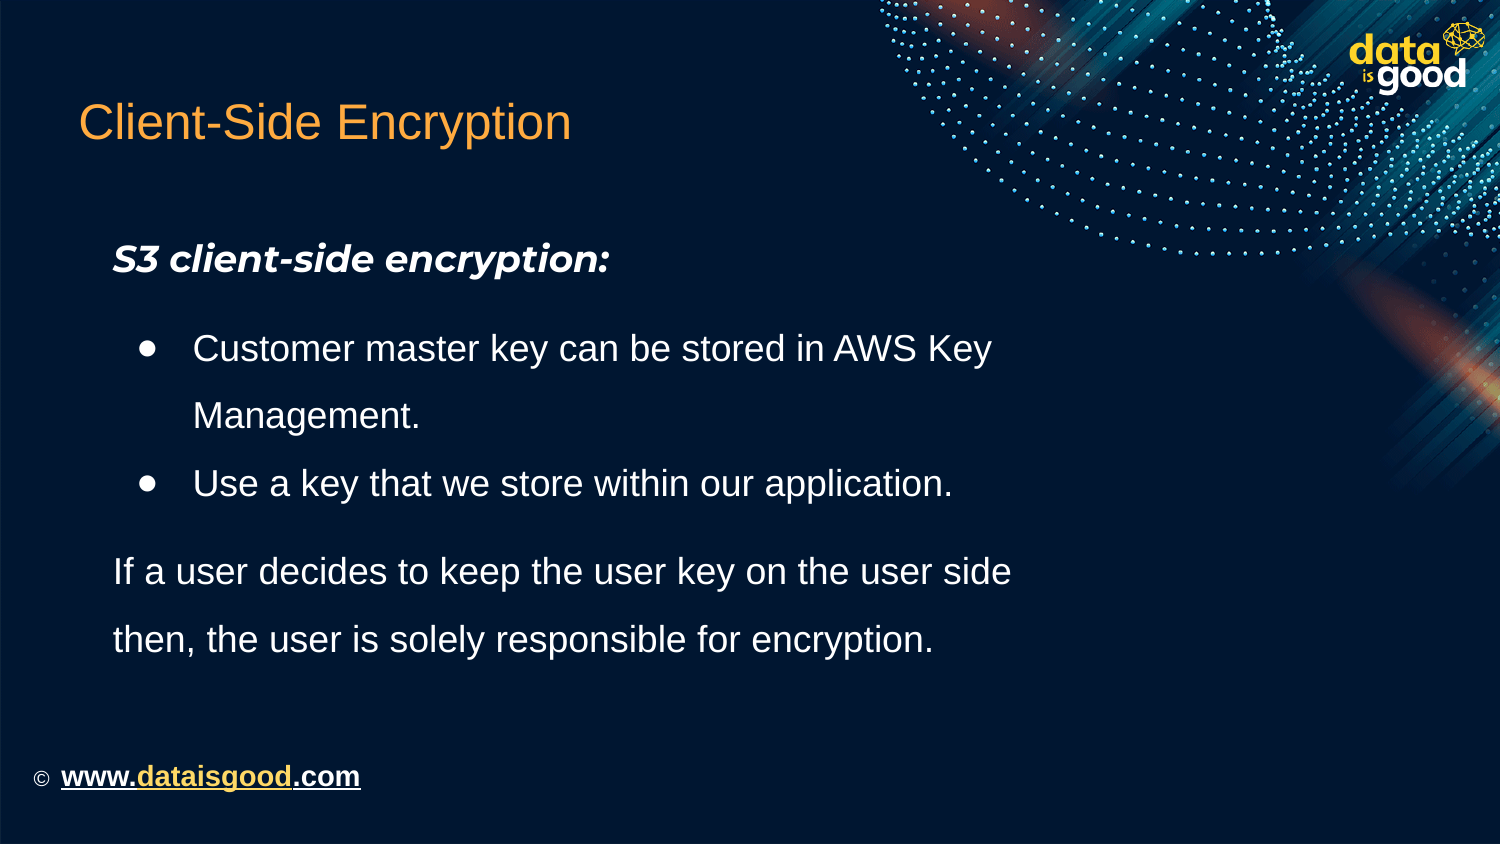

# Client-Side Encryption

S3 client-side encryption:
Customer master key can be stored in AWS Key Management.
Use a key that we store within our application.
If a user decides to keep the user key on the user side then, the user is solely responsible for encryption.